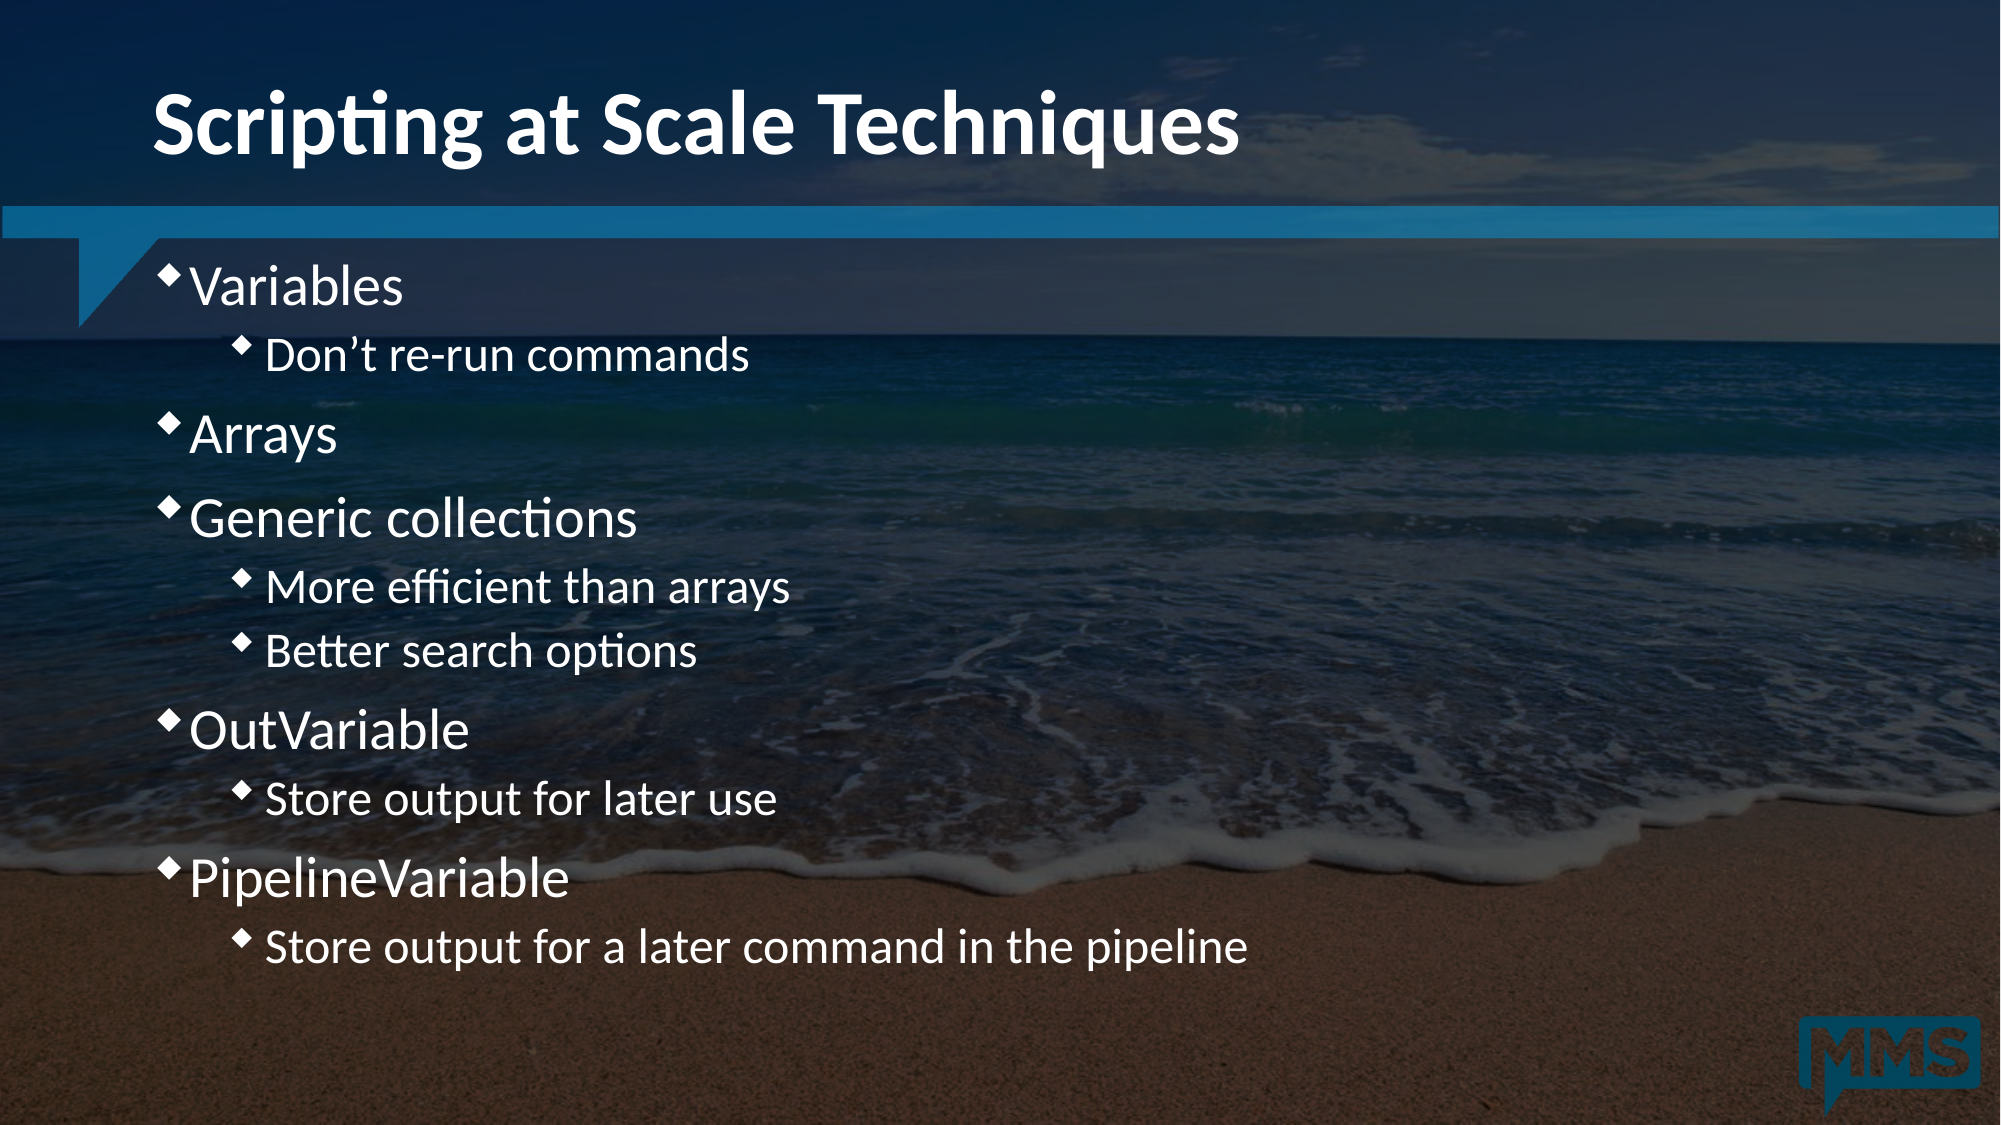

# Scripting at Scale Techniques
Variables
Don’t re-run commands
Arrays
Generic collections
More efficient than arrays
Better search options
OutVariable
Store output for later use
PipelineVariable
Store output for a later command in the pipeline